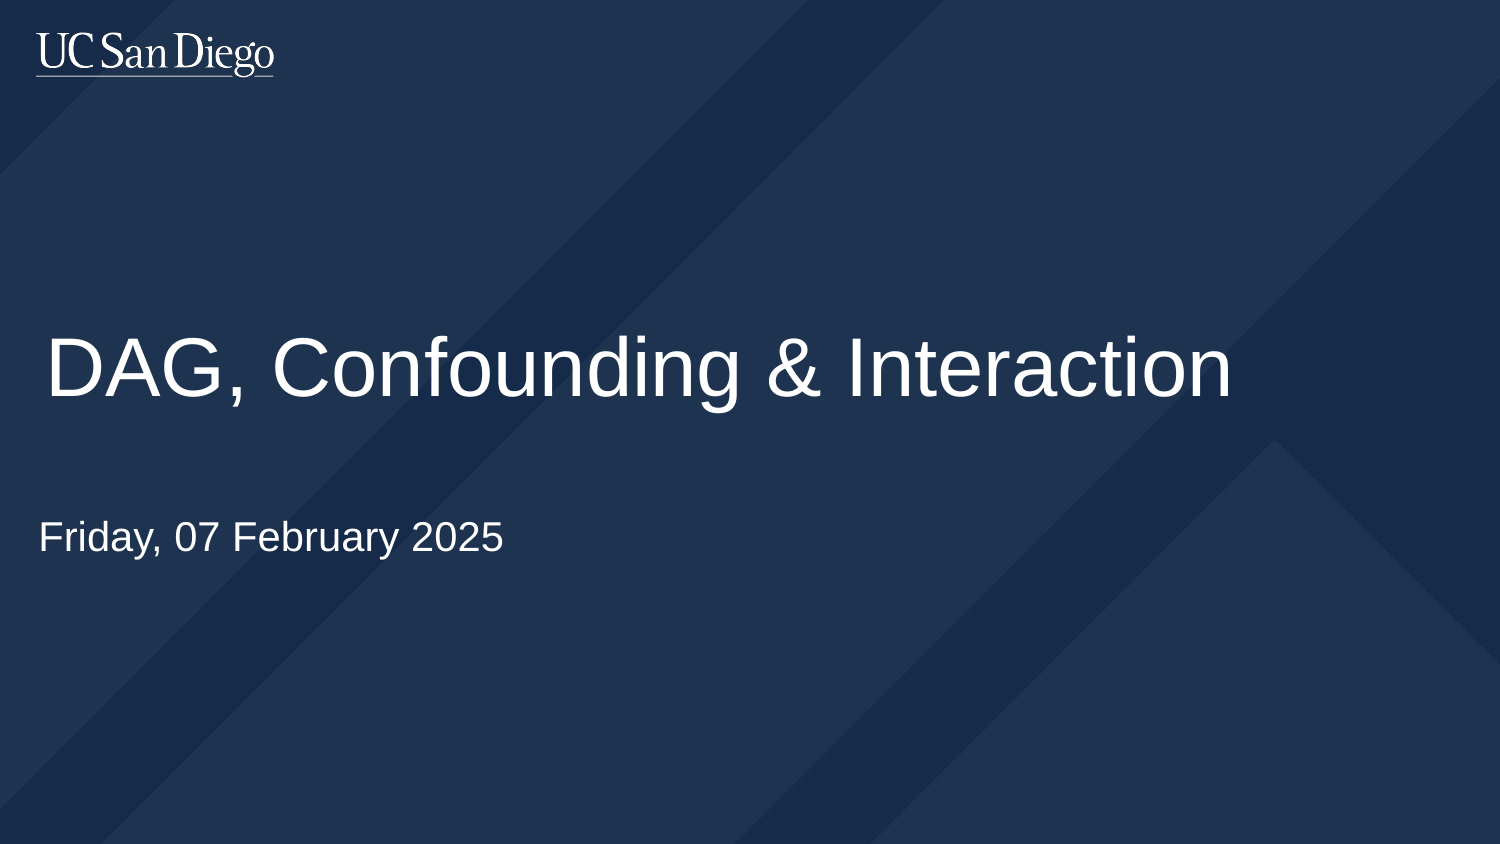

DAG, Confounding & Interaction
Friday, 07 February 2025